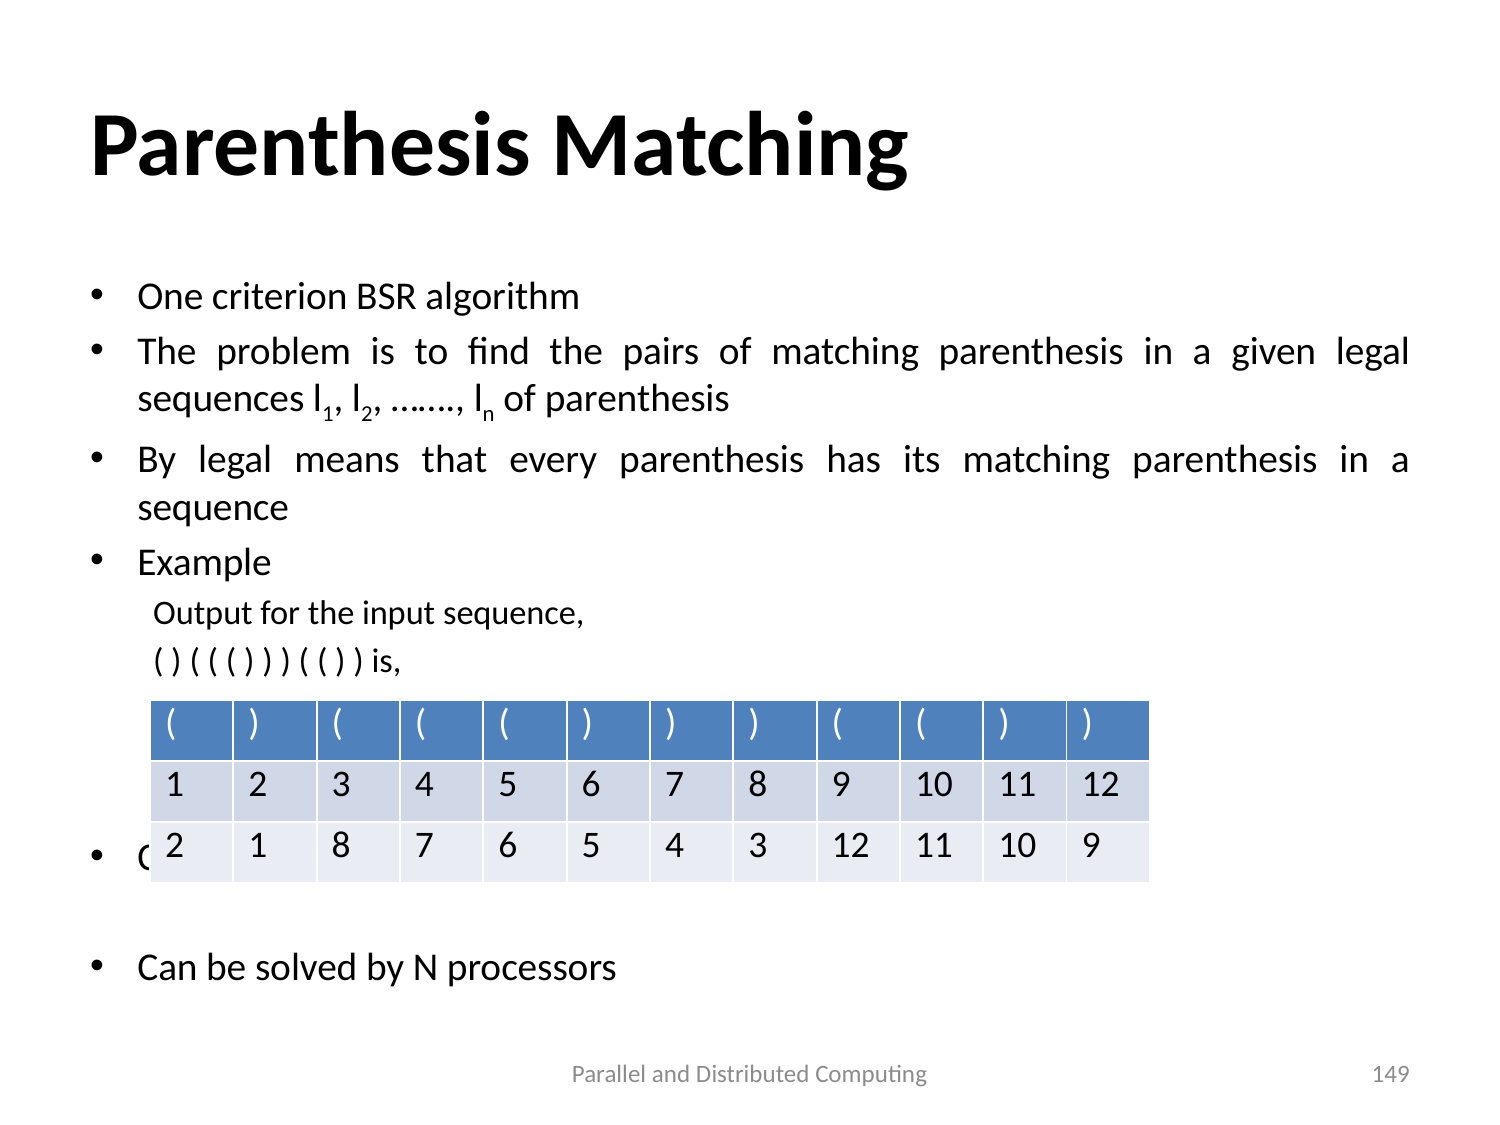

# Parenthesis Matching
One criterion BSR algorithm
The problem is to find the pairs of matching parenthesis in a given legal sequences l1, l2, ……., ln of parenthesis
By legal means that every parenthesis has its matching parenthesis in a sequence
Example
	Output for the input sequence,
	( ) ( ( ( ) ) ) ( ( ) ) is,

Can be

Can be solved by N processors

| ( | ) | ( | ( | ( | ) | ) | ) | ( | ( | ) | ) |
| --- | --- | --- | --- | --- | --- | --- | --- | --- | --- | --- | --- |
| 1 | 2 | 3 | 4 | 5 | 6 | 7 | 8 | 9 | 10 | 11 | 12 |
| 2 | 1 | 8 | 7 | 6 | 5 | 4 | 3 | 12 | 11 | 10 | 9 |
Parallel and Distributed Computing
149